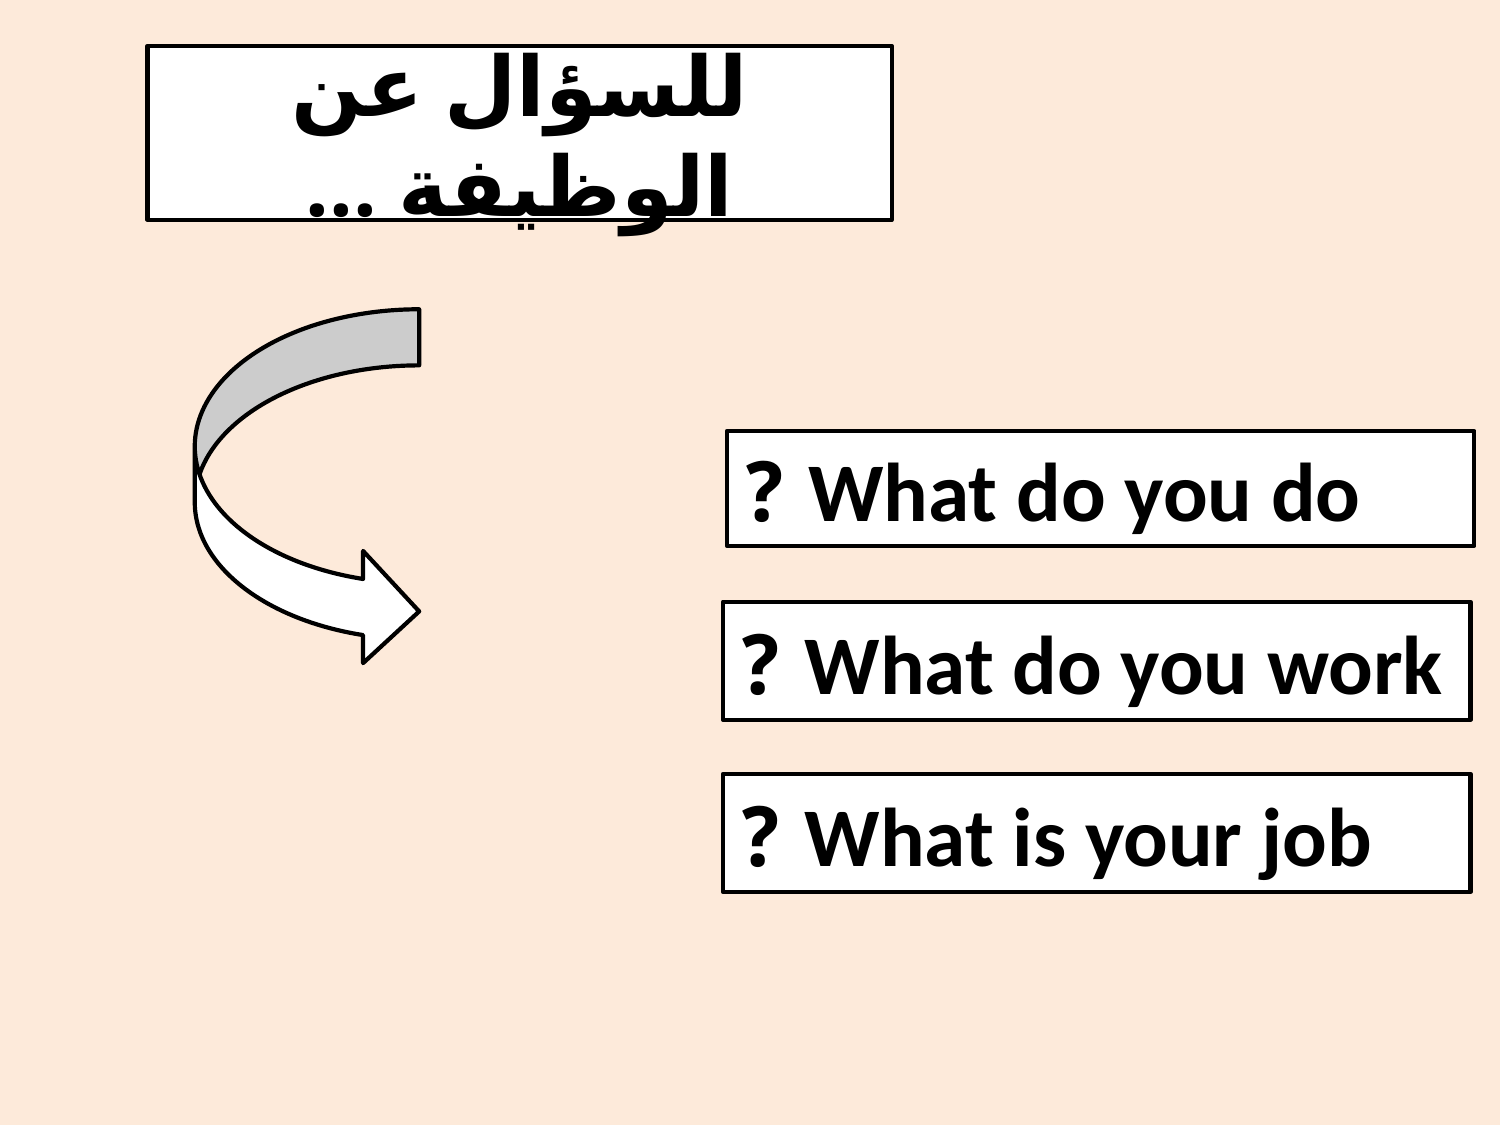

#
للسؤال عن الوظيفة ...

What do you do ?
What do you work ?
What is your job ?